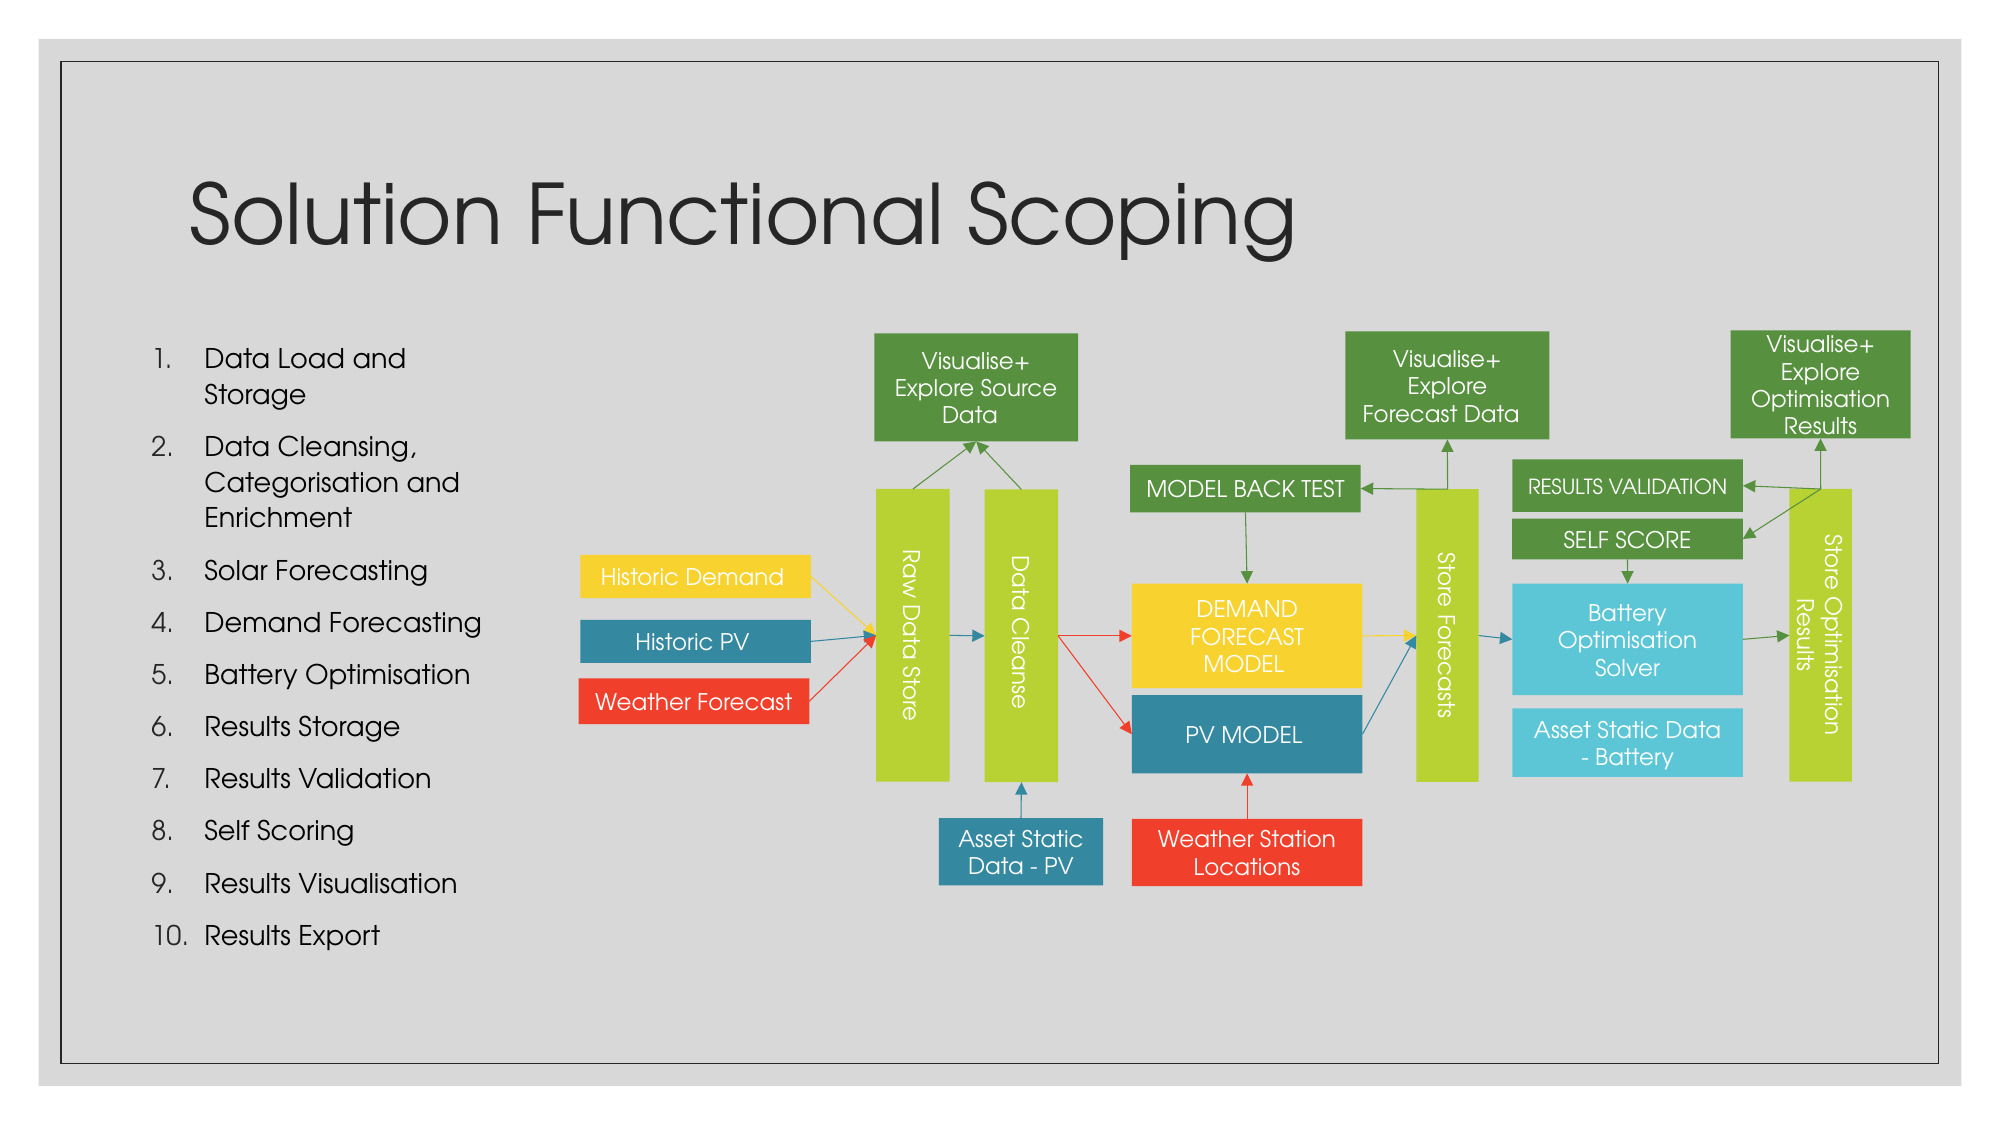

# Solution Functional Scoping
Data Load and Storage
Data Cleansing, Categorisation and Enrichment
Solar Forecasting
Demand Forecasting
Battery Optimisation
Results Storage
Results Validation
Self Scoring
Results Visualisation
Results Export
Visualise+ Explore Optimisation Results
Visualise+ Explore Forecast Data
Visualise+ Explore Source Data
RESULTS VALIDATION
MODEL BACK TEST
SELF SCORE
Historic Demand
DEMAND FORECAST MODEL
Battery Optimisation Solver
Raw Data Store
Data Cleanse
Store Optimisation Results
Store Forecasts
Historic PV
Weather Forecast
PV MODEL
Asset Static Data - Battery
Asset Static Data - PV
Weather Station Locations